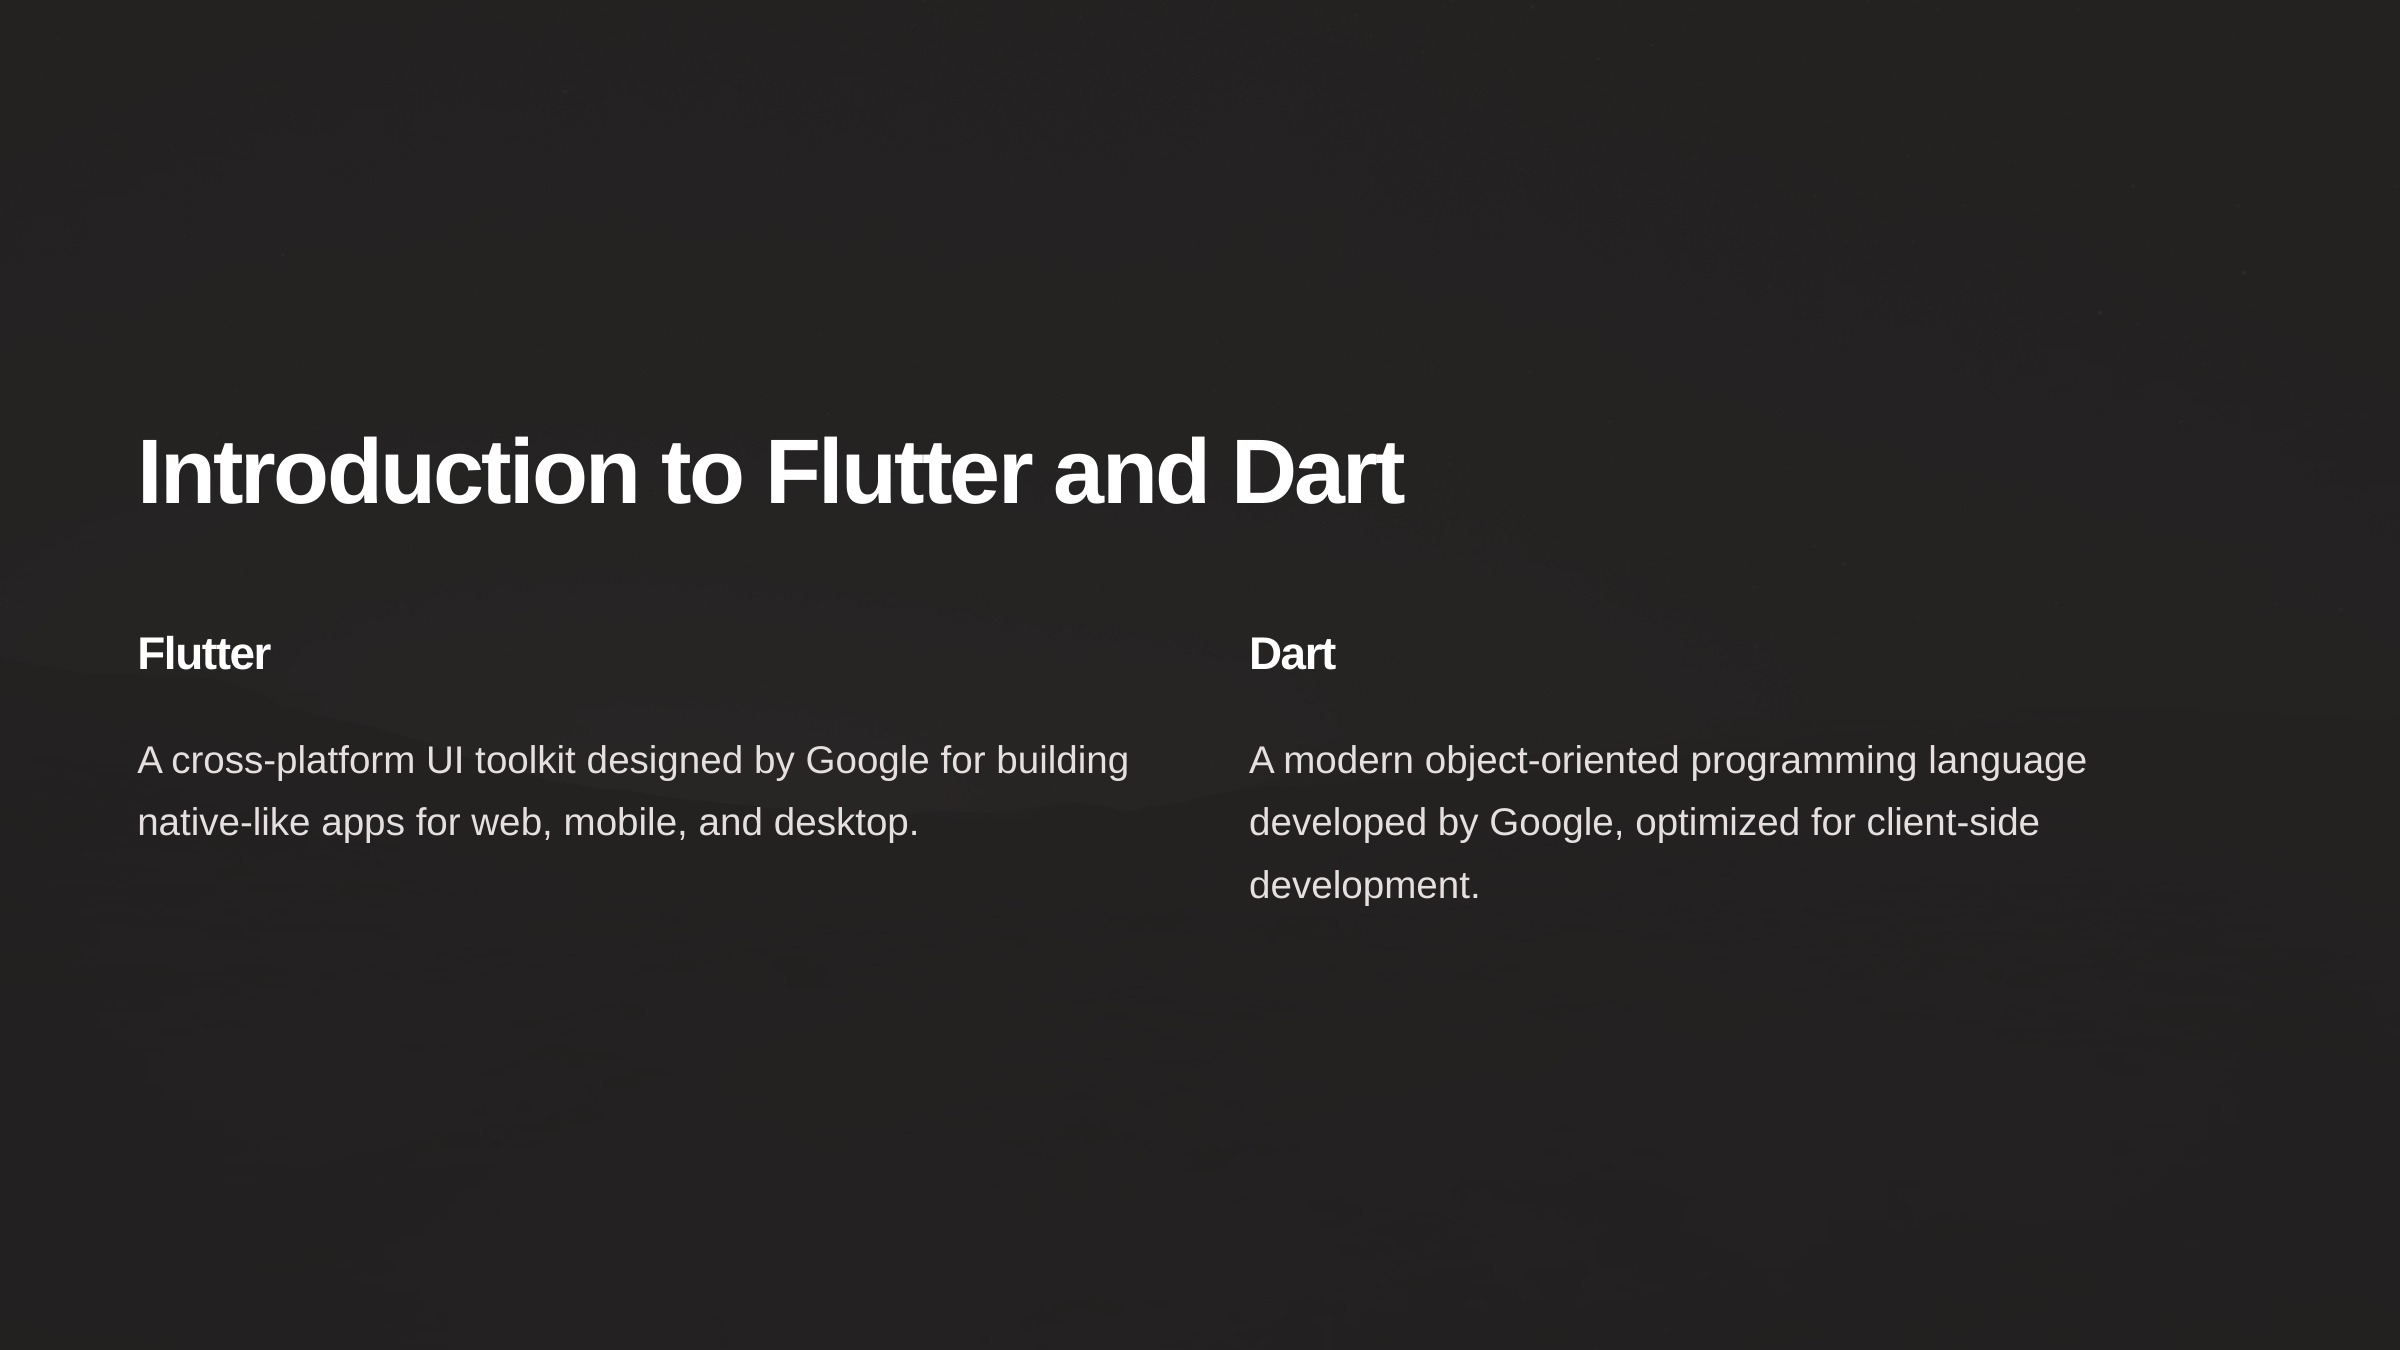

Introduction to Flutter and Dart
Flutter
Dart
A cross-platform UI toolkit designed by Google for building native-like apps for web, mobile, and desktop.
A modern object-oriented programming language developed by Google, optimized for client-side development.